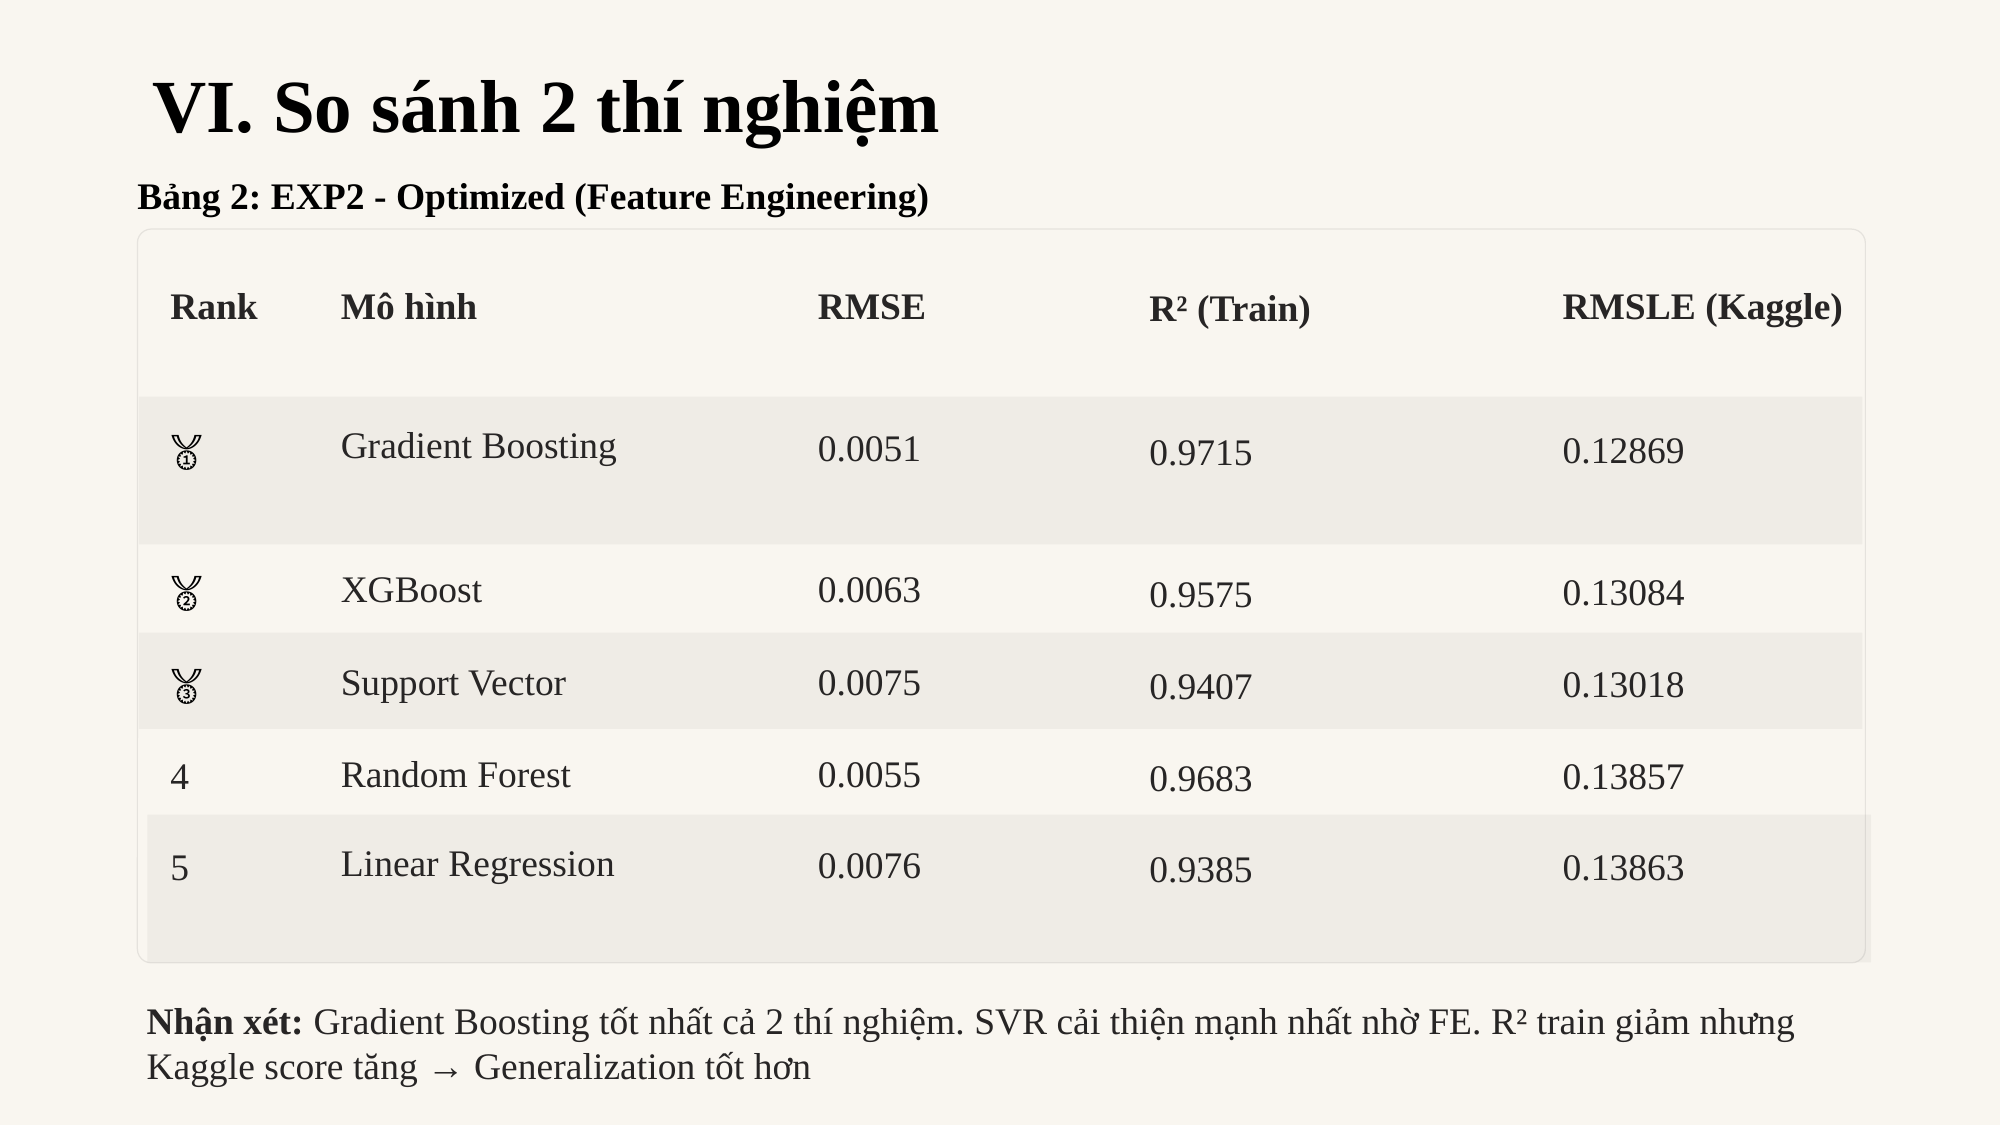

# VI. So sánh 2 thí nghiệm
Bảng 2: EXP2 - Optimized (Feature Engineering)

Rank
Mô hình
RMSE
RMSLE (Kaggle)
R² (Train)

Gradient Boosting
0.0051
🥇
0.12869
0.9715

XGBoost
0.0063
🥈
0.13084
0.9575

Support Vector
0.0075
🥉
0.13018
0.9407

Random Forest
0.0055
4
0.13857
0.9683

Linear Regression
0.0076
5
0.13863
0.9385
Nhận xét: Gradient Boosting tốt nhất cả 2 thí nghiệm. SVR cải thiện mạnh nhất nhờ FE. R² train giảm nhưng Kaggle score tăng → Generalization tốt hơn